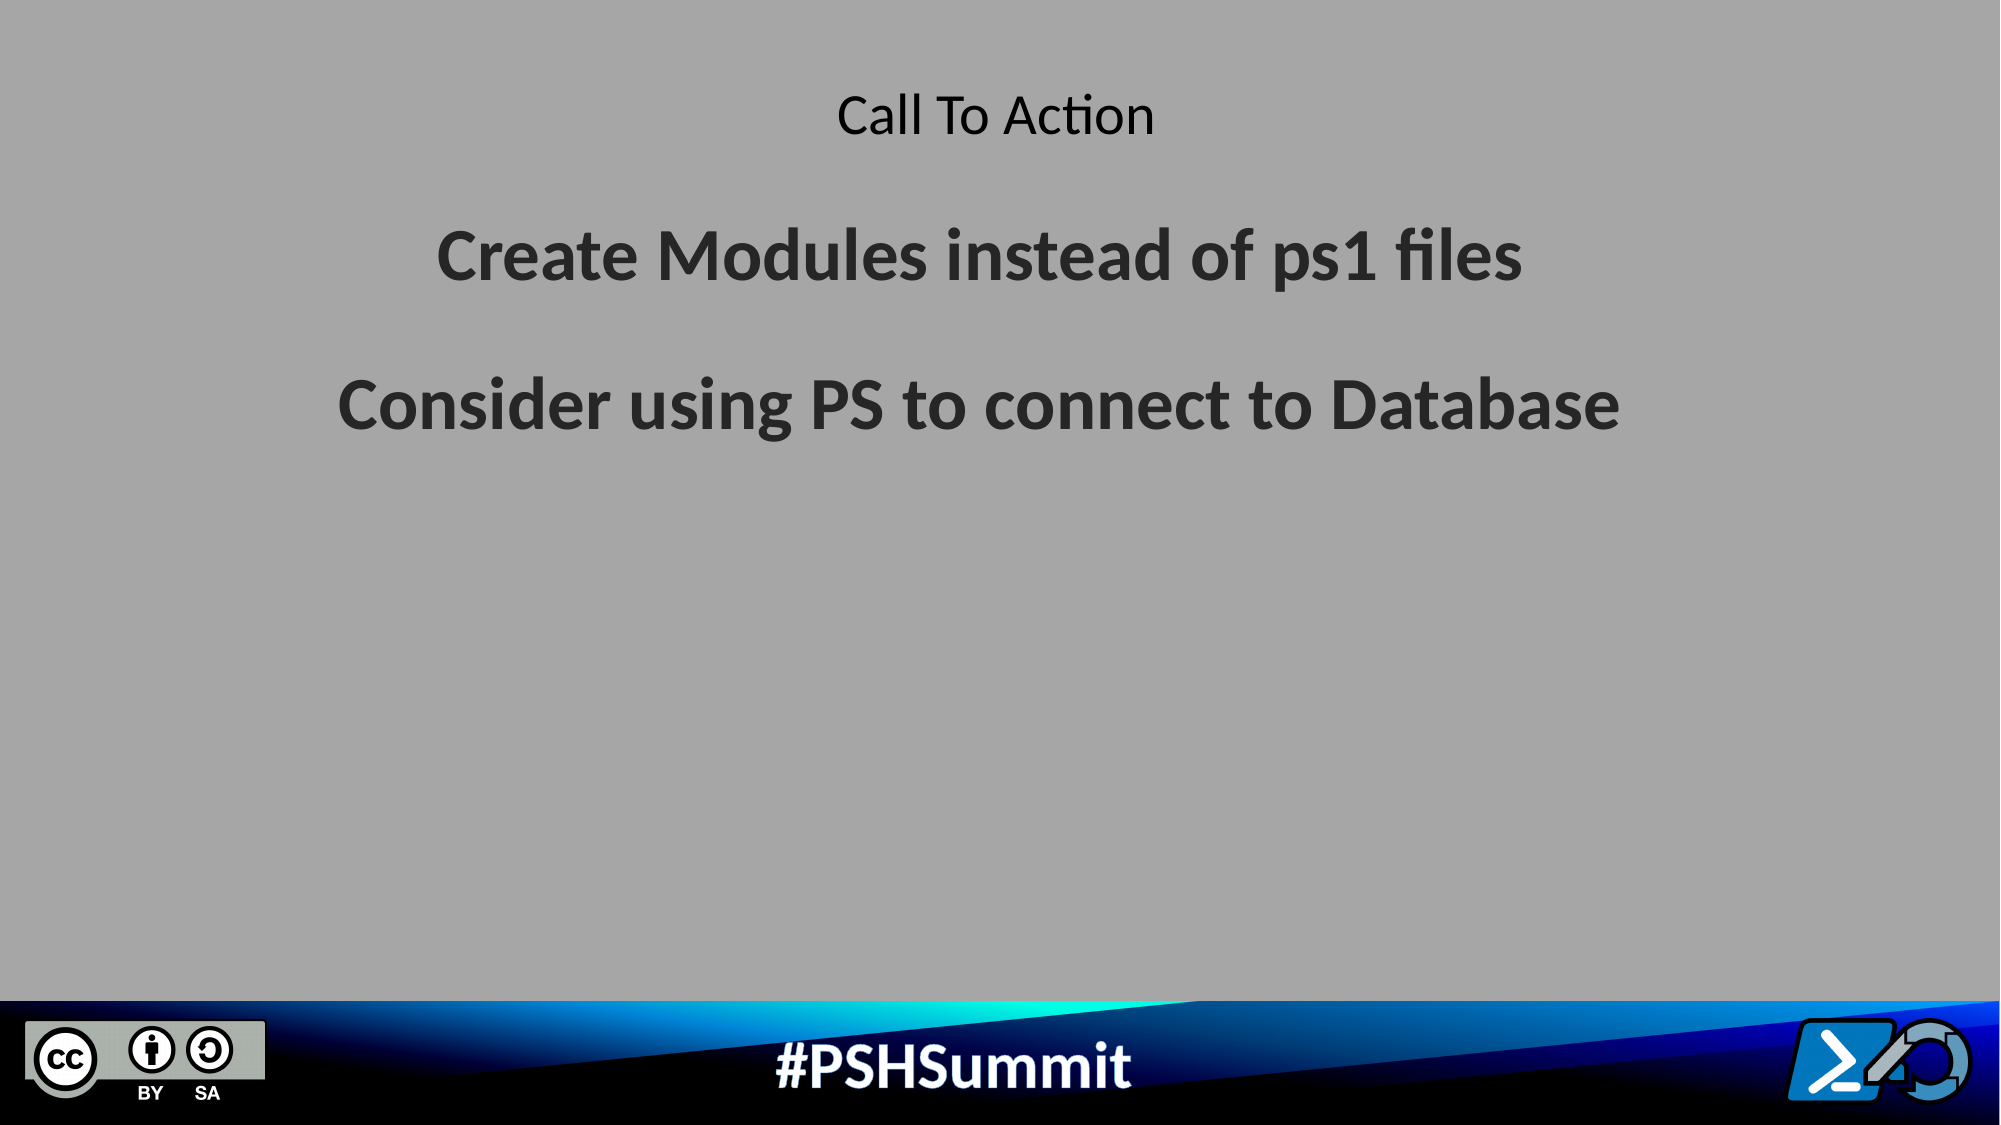

Call To Action
Create Modules instead of ps1 files
Consider using PS to connect to Database